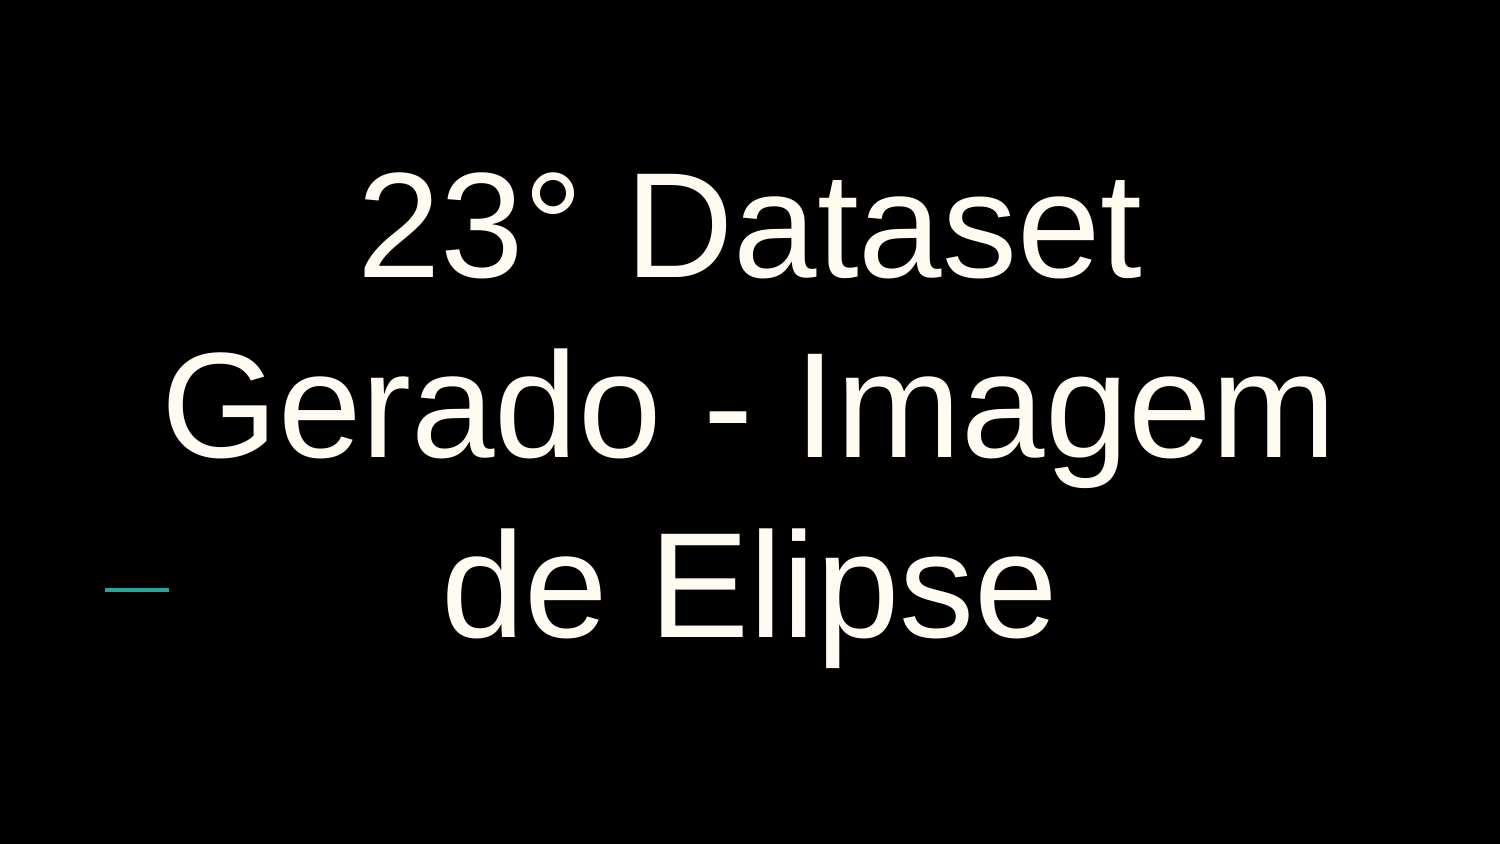

# 23° Dataset Gerado - Imagem de Elipse